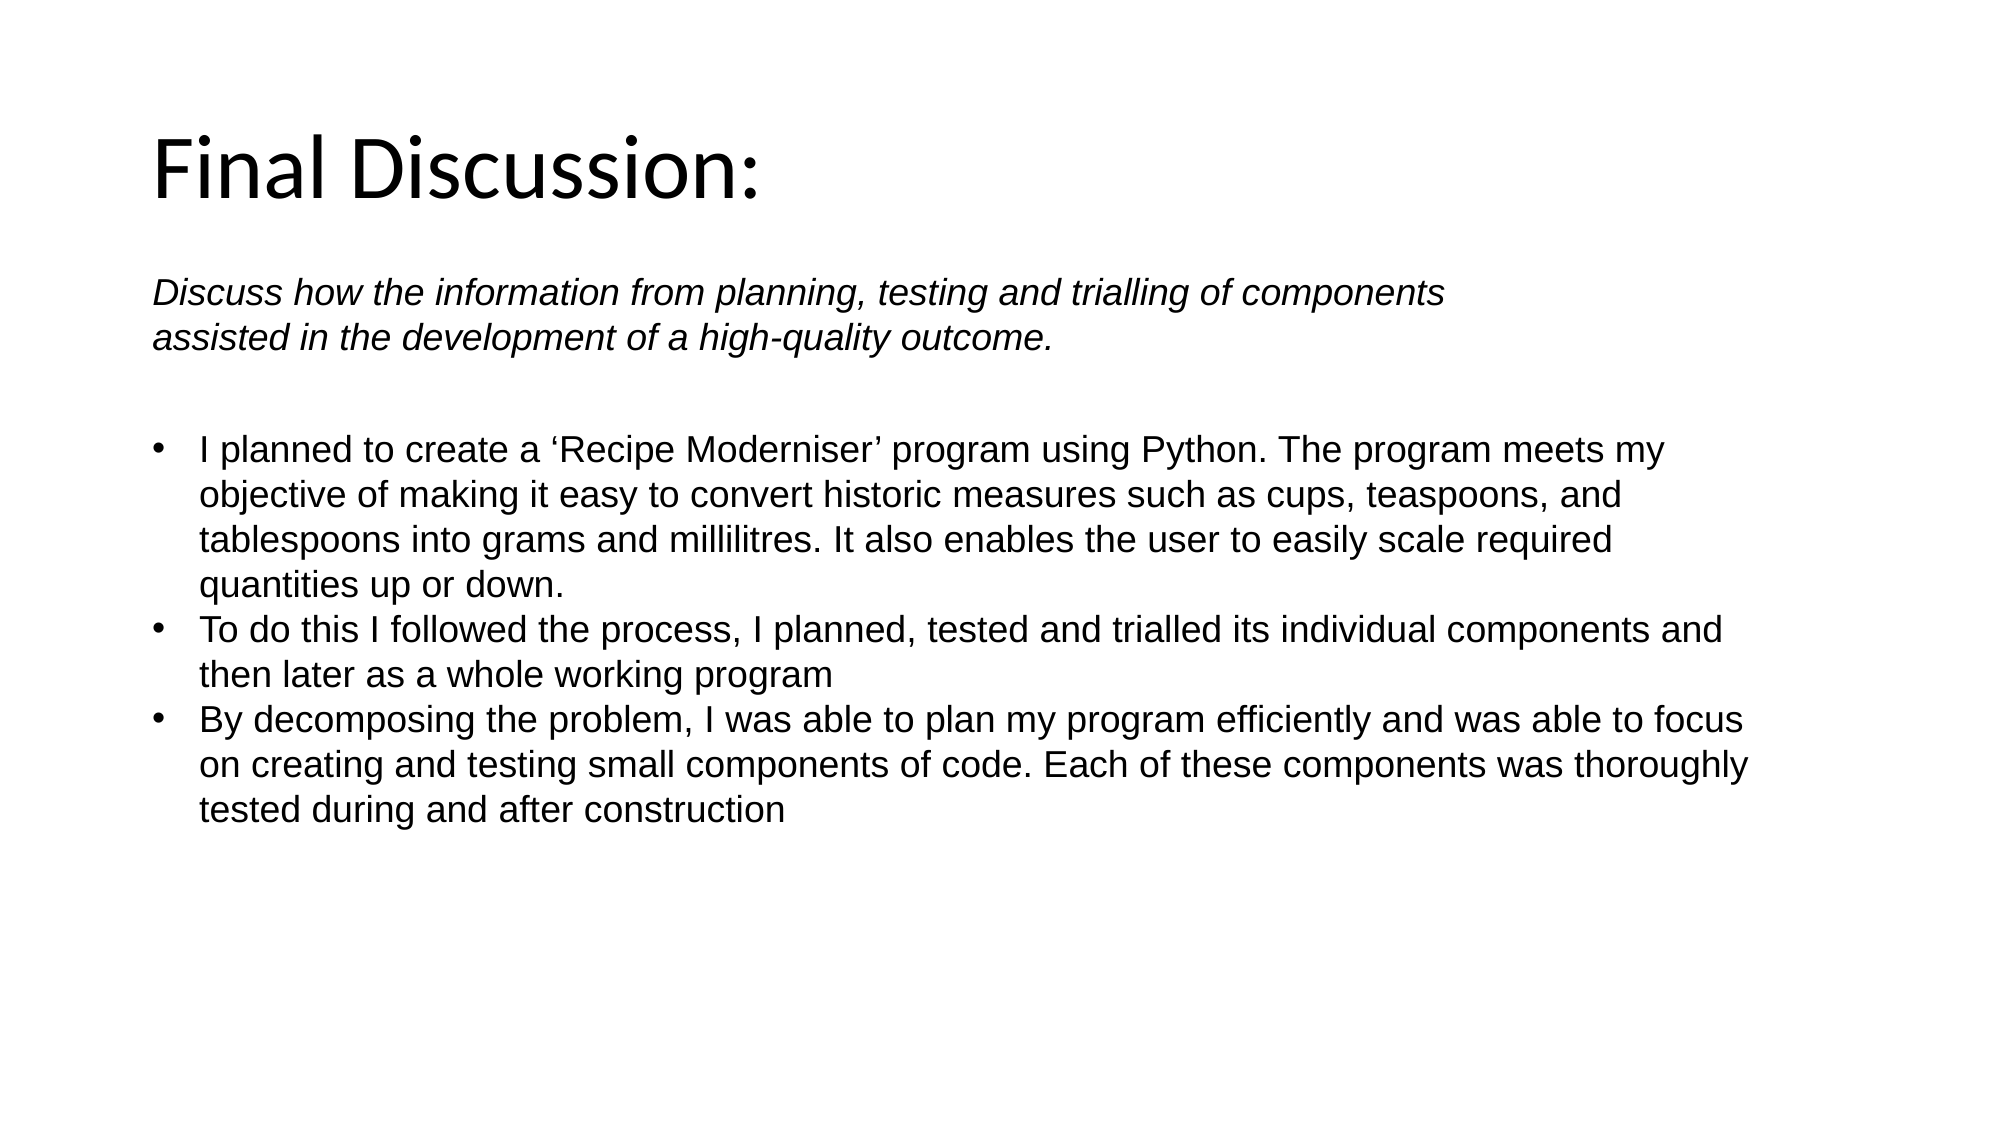

# Final Discussion:
Discuss how the information from planning, testing and trialling of components assisted in the development of a high-quality outcome.
I planned to create a ‘Recipe Moderniser’ program using Python. The program meets my objective of making it easy to convert historic measures such as cups, teaspoons, and tablespoons into grams and millilitres. It also enables the user to easily scale required quantities up or down.
To do this I followed the process, I planned, tested and trialled its individual components and then later as a whole working program
By decomposing the problem, I was able to plan my program efficiently and was able to focus on creating and testing small components of code. Each of these components was thoroughly tested during and after construction